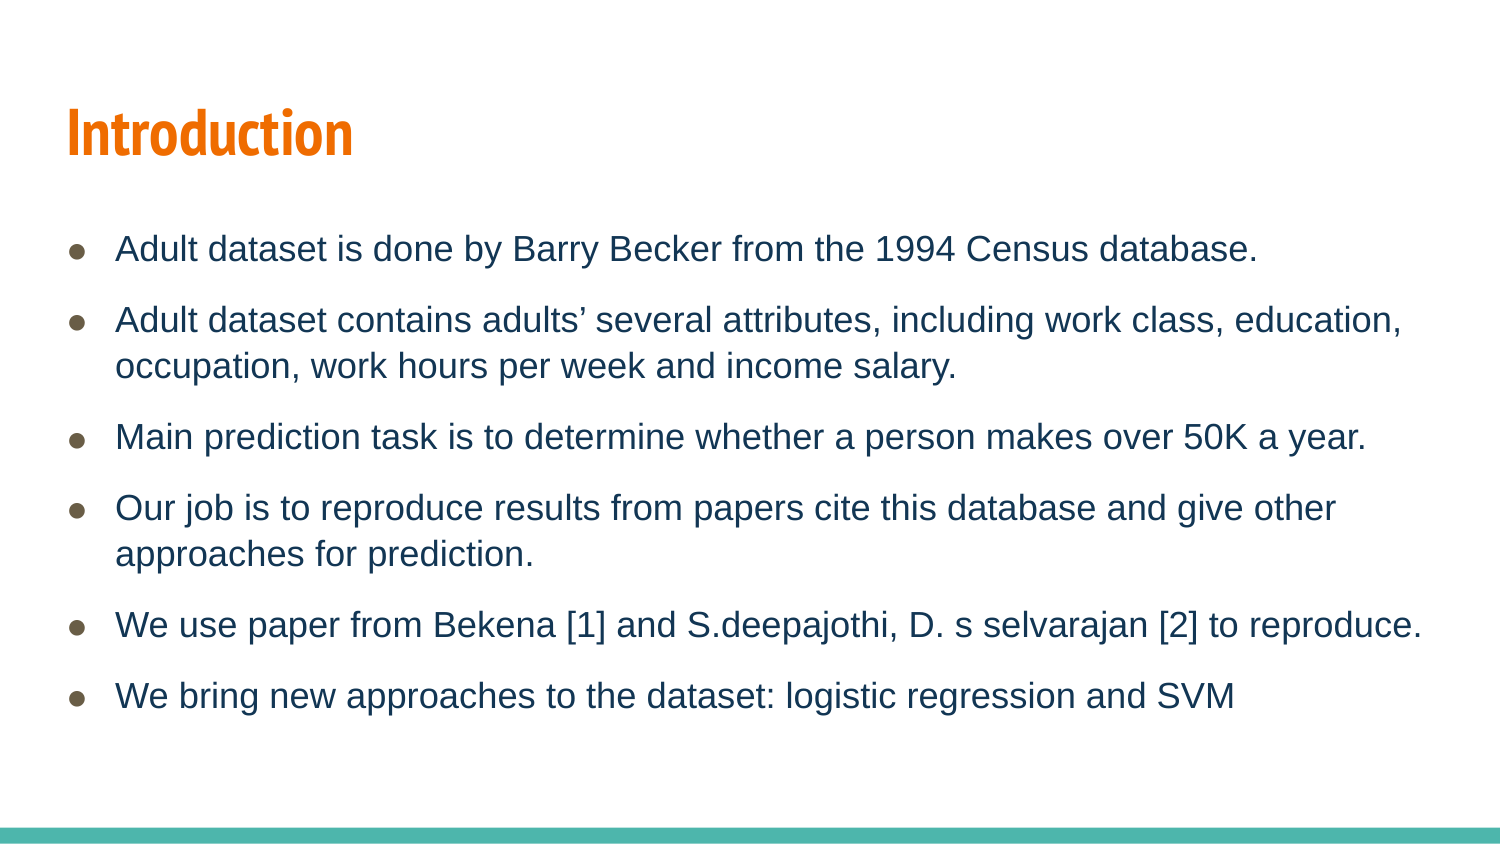

# Introduction
Adult dataset is done by Barry Becker from the 1994 Census database.
Adult dataset contains adults’ several attributes, including work class, education, occupation, work hours per week and income salary.
Main prediction task is to determine whether a person makes over 50K a year.
Our job is to reproduce results from papers cite this database and give other approaches for prediction.
We use paper from Bekena [1] and S.deepajothi, D. s selvarajan [2] to reproduce.
We bring new approaches to the dataset: logistic regression and SVM